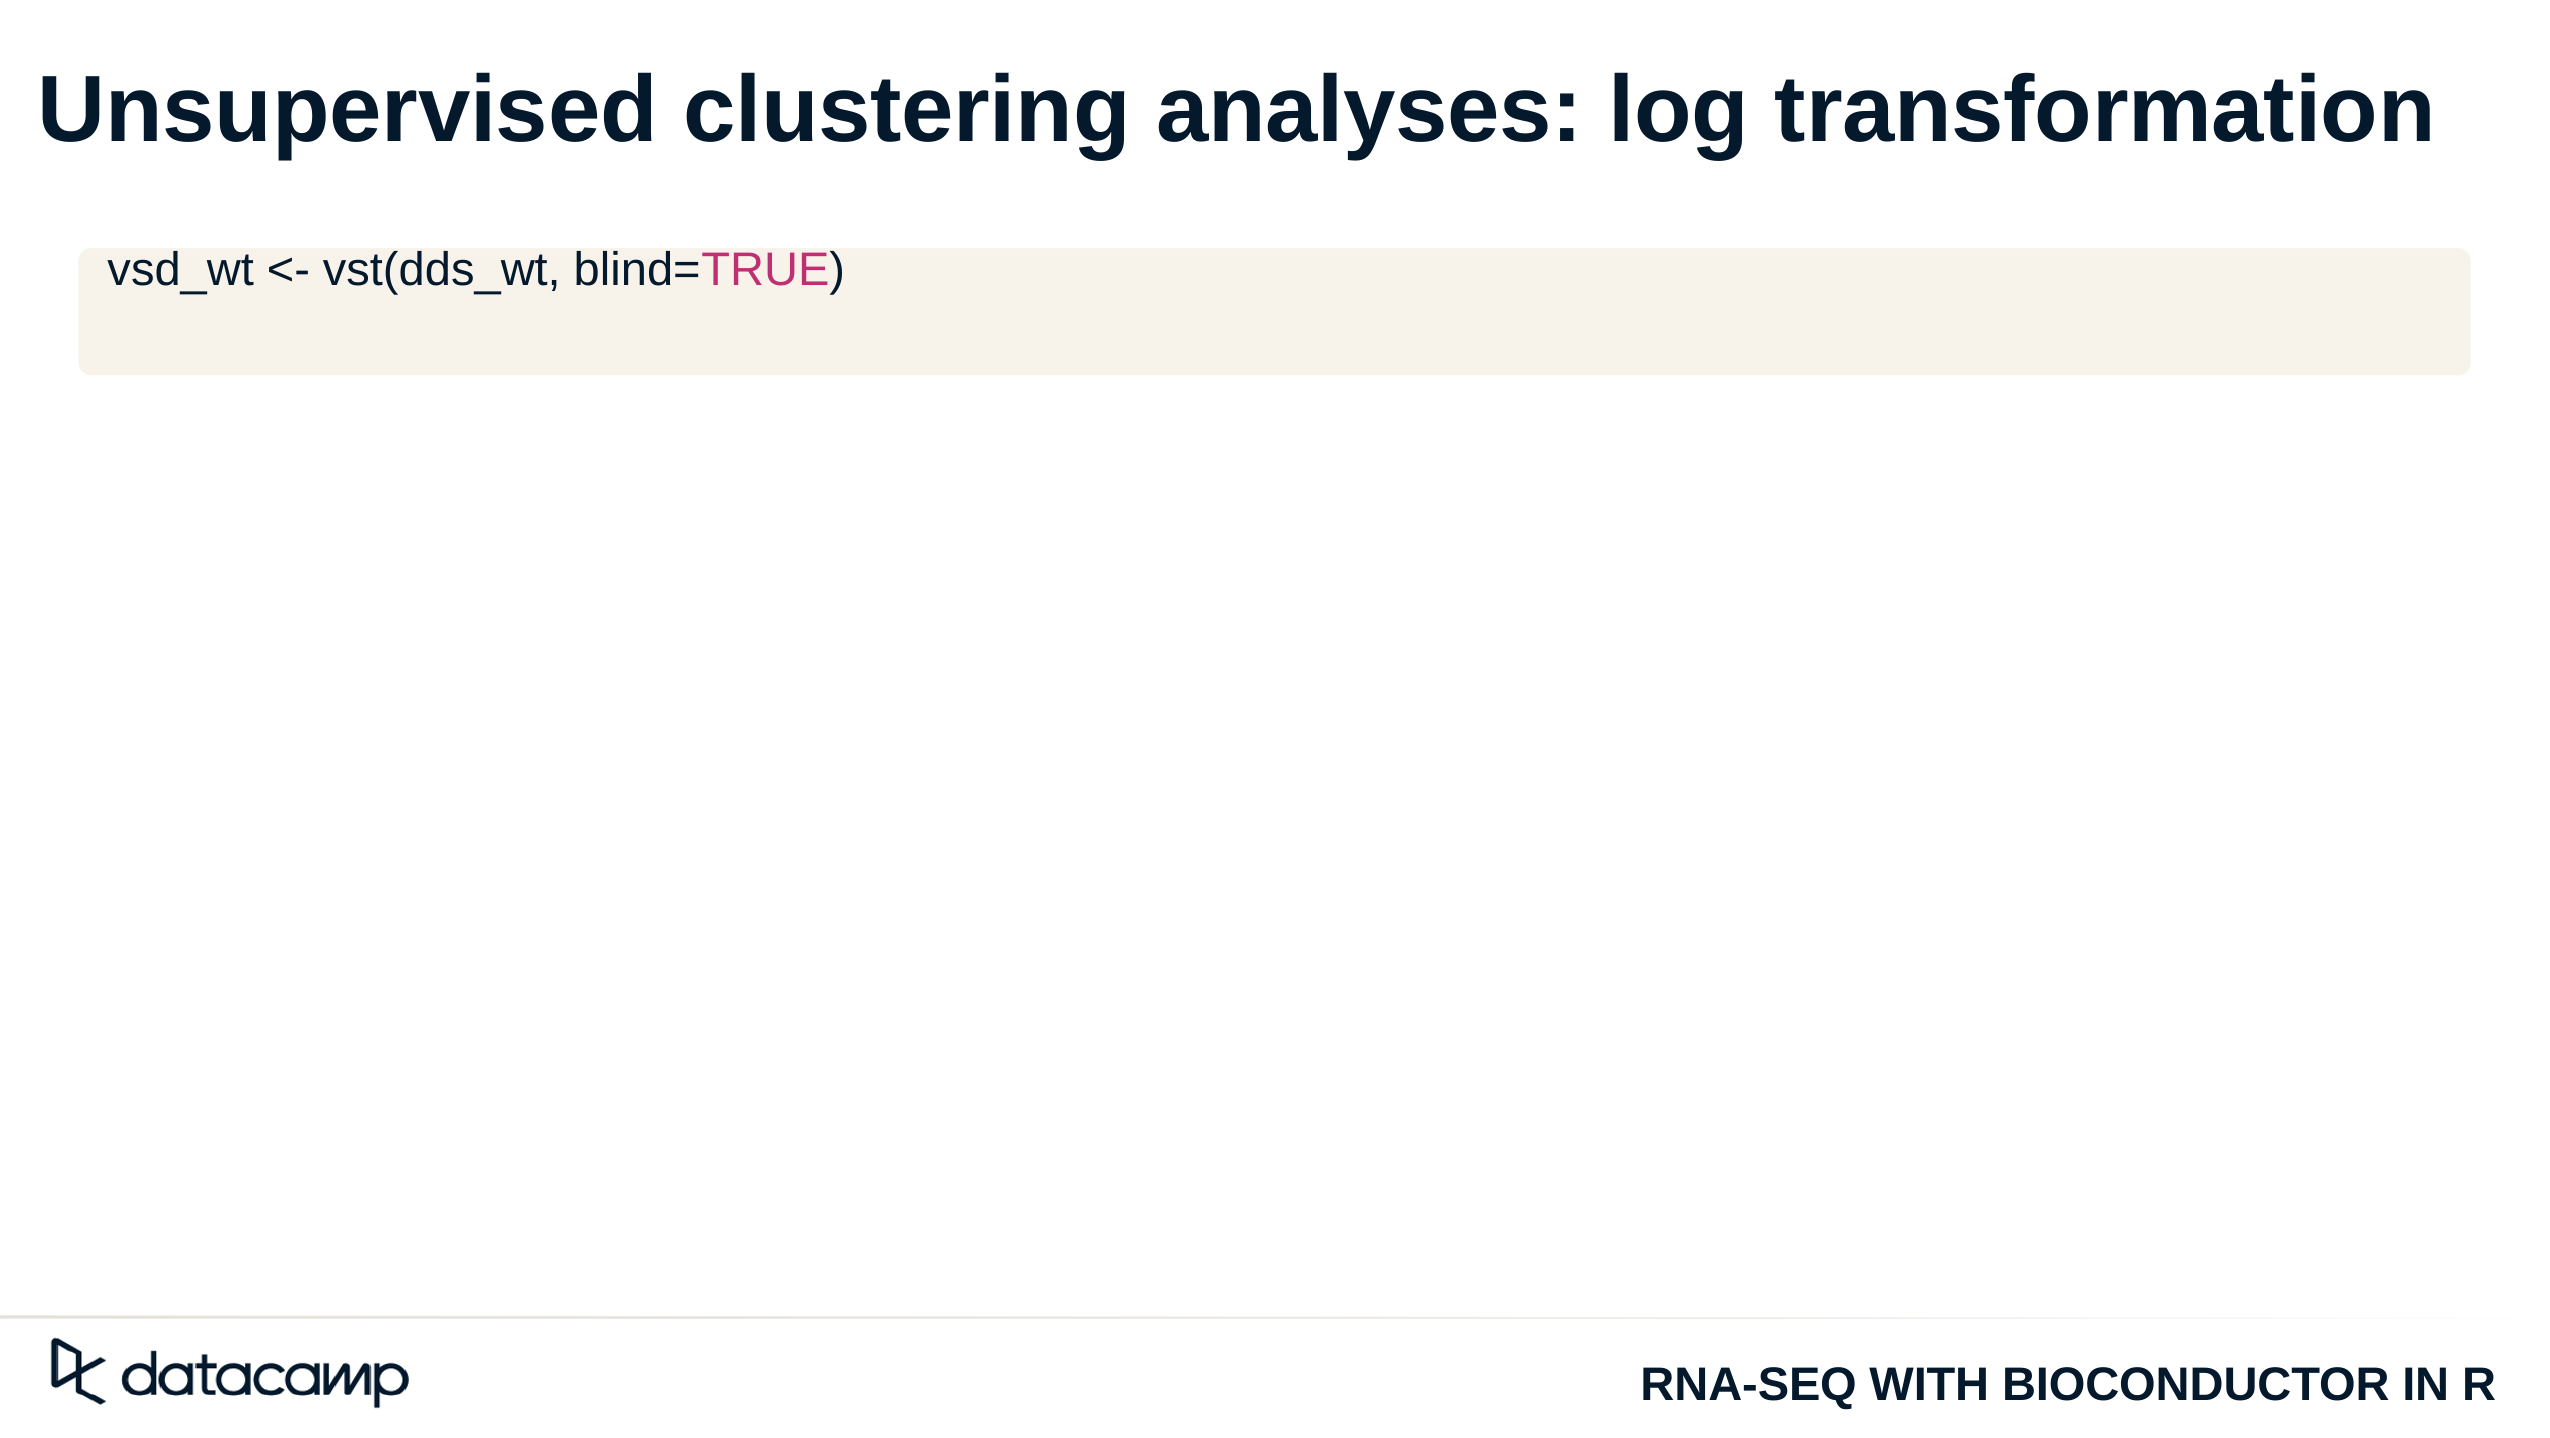

Unsupervised clustering analyses: log transformation

vsd_wt <- vst(dds_wt, blind=TRUE)
RNA-SEQ WITH BIOCONDUCTOR IN R